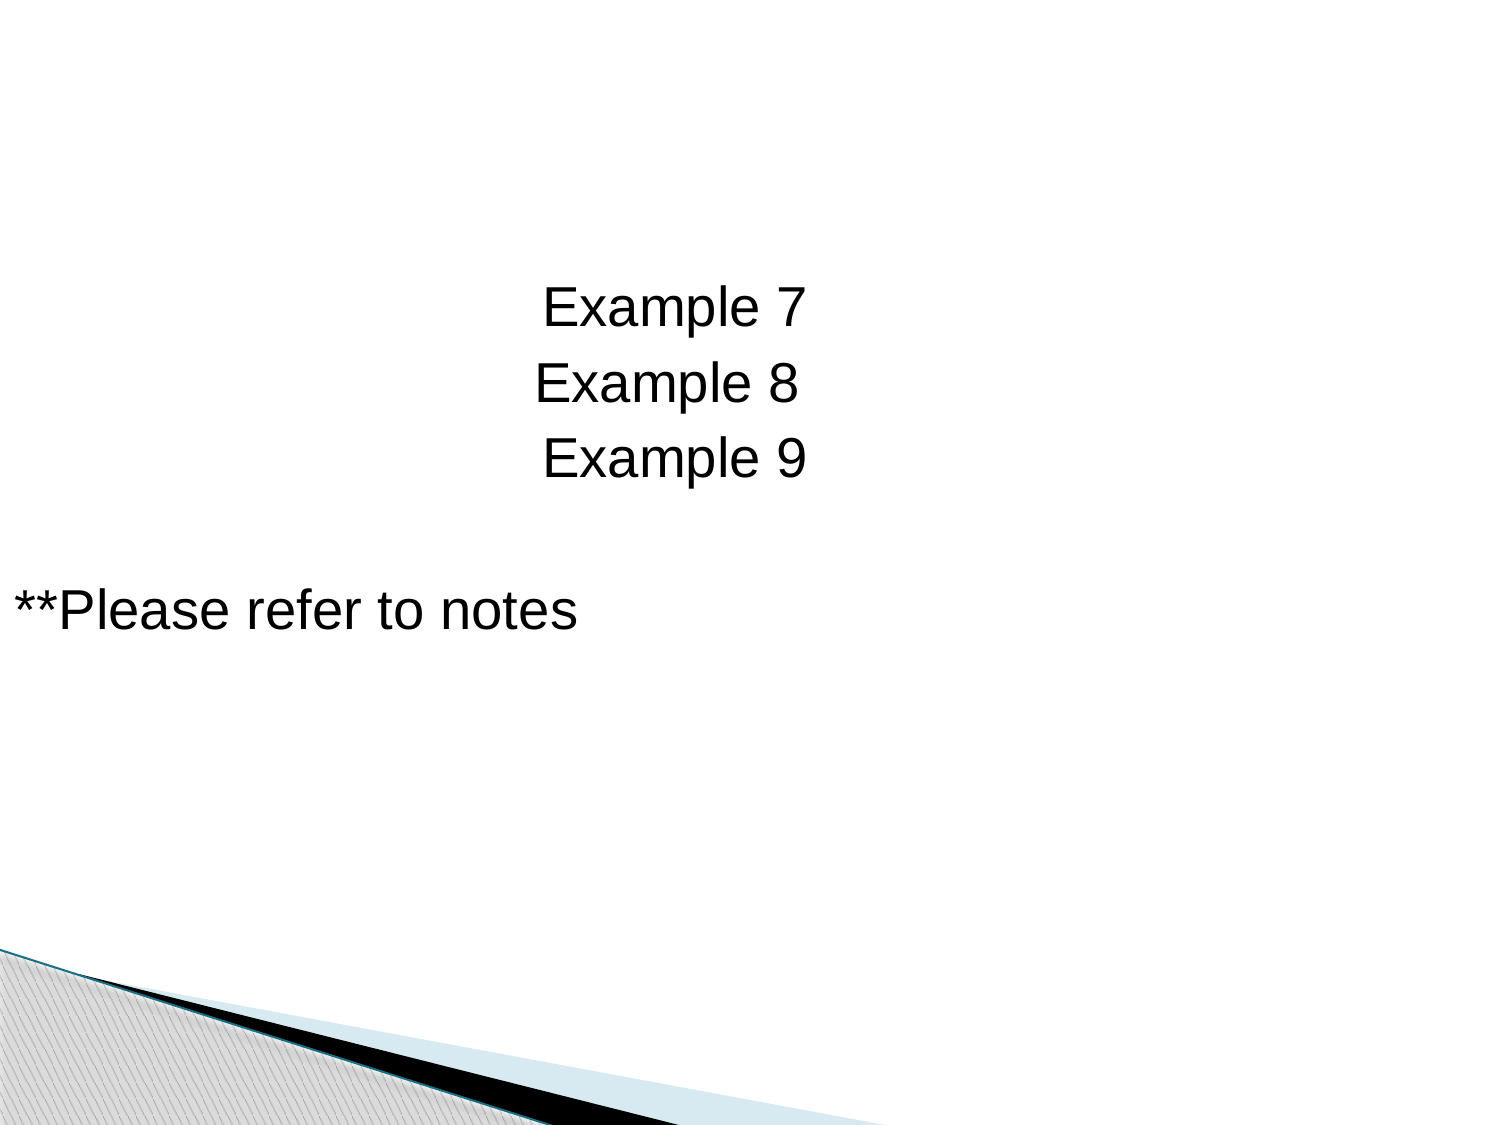

Example 7
Example 8
Example 9

**Please refer to notes